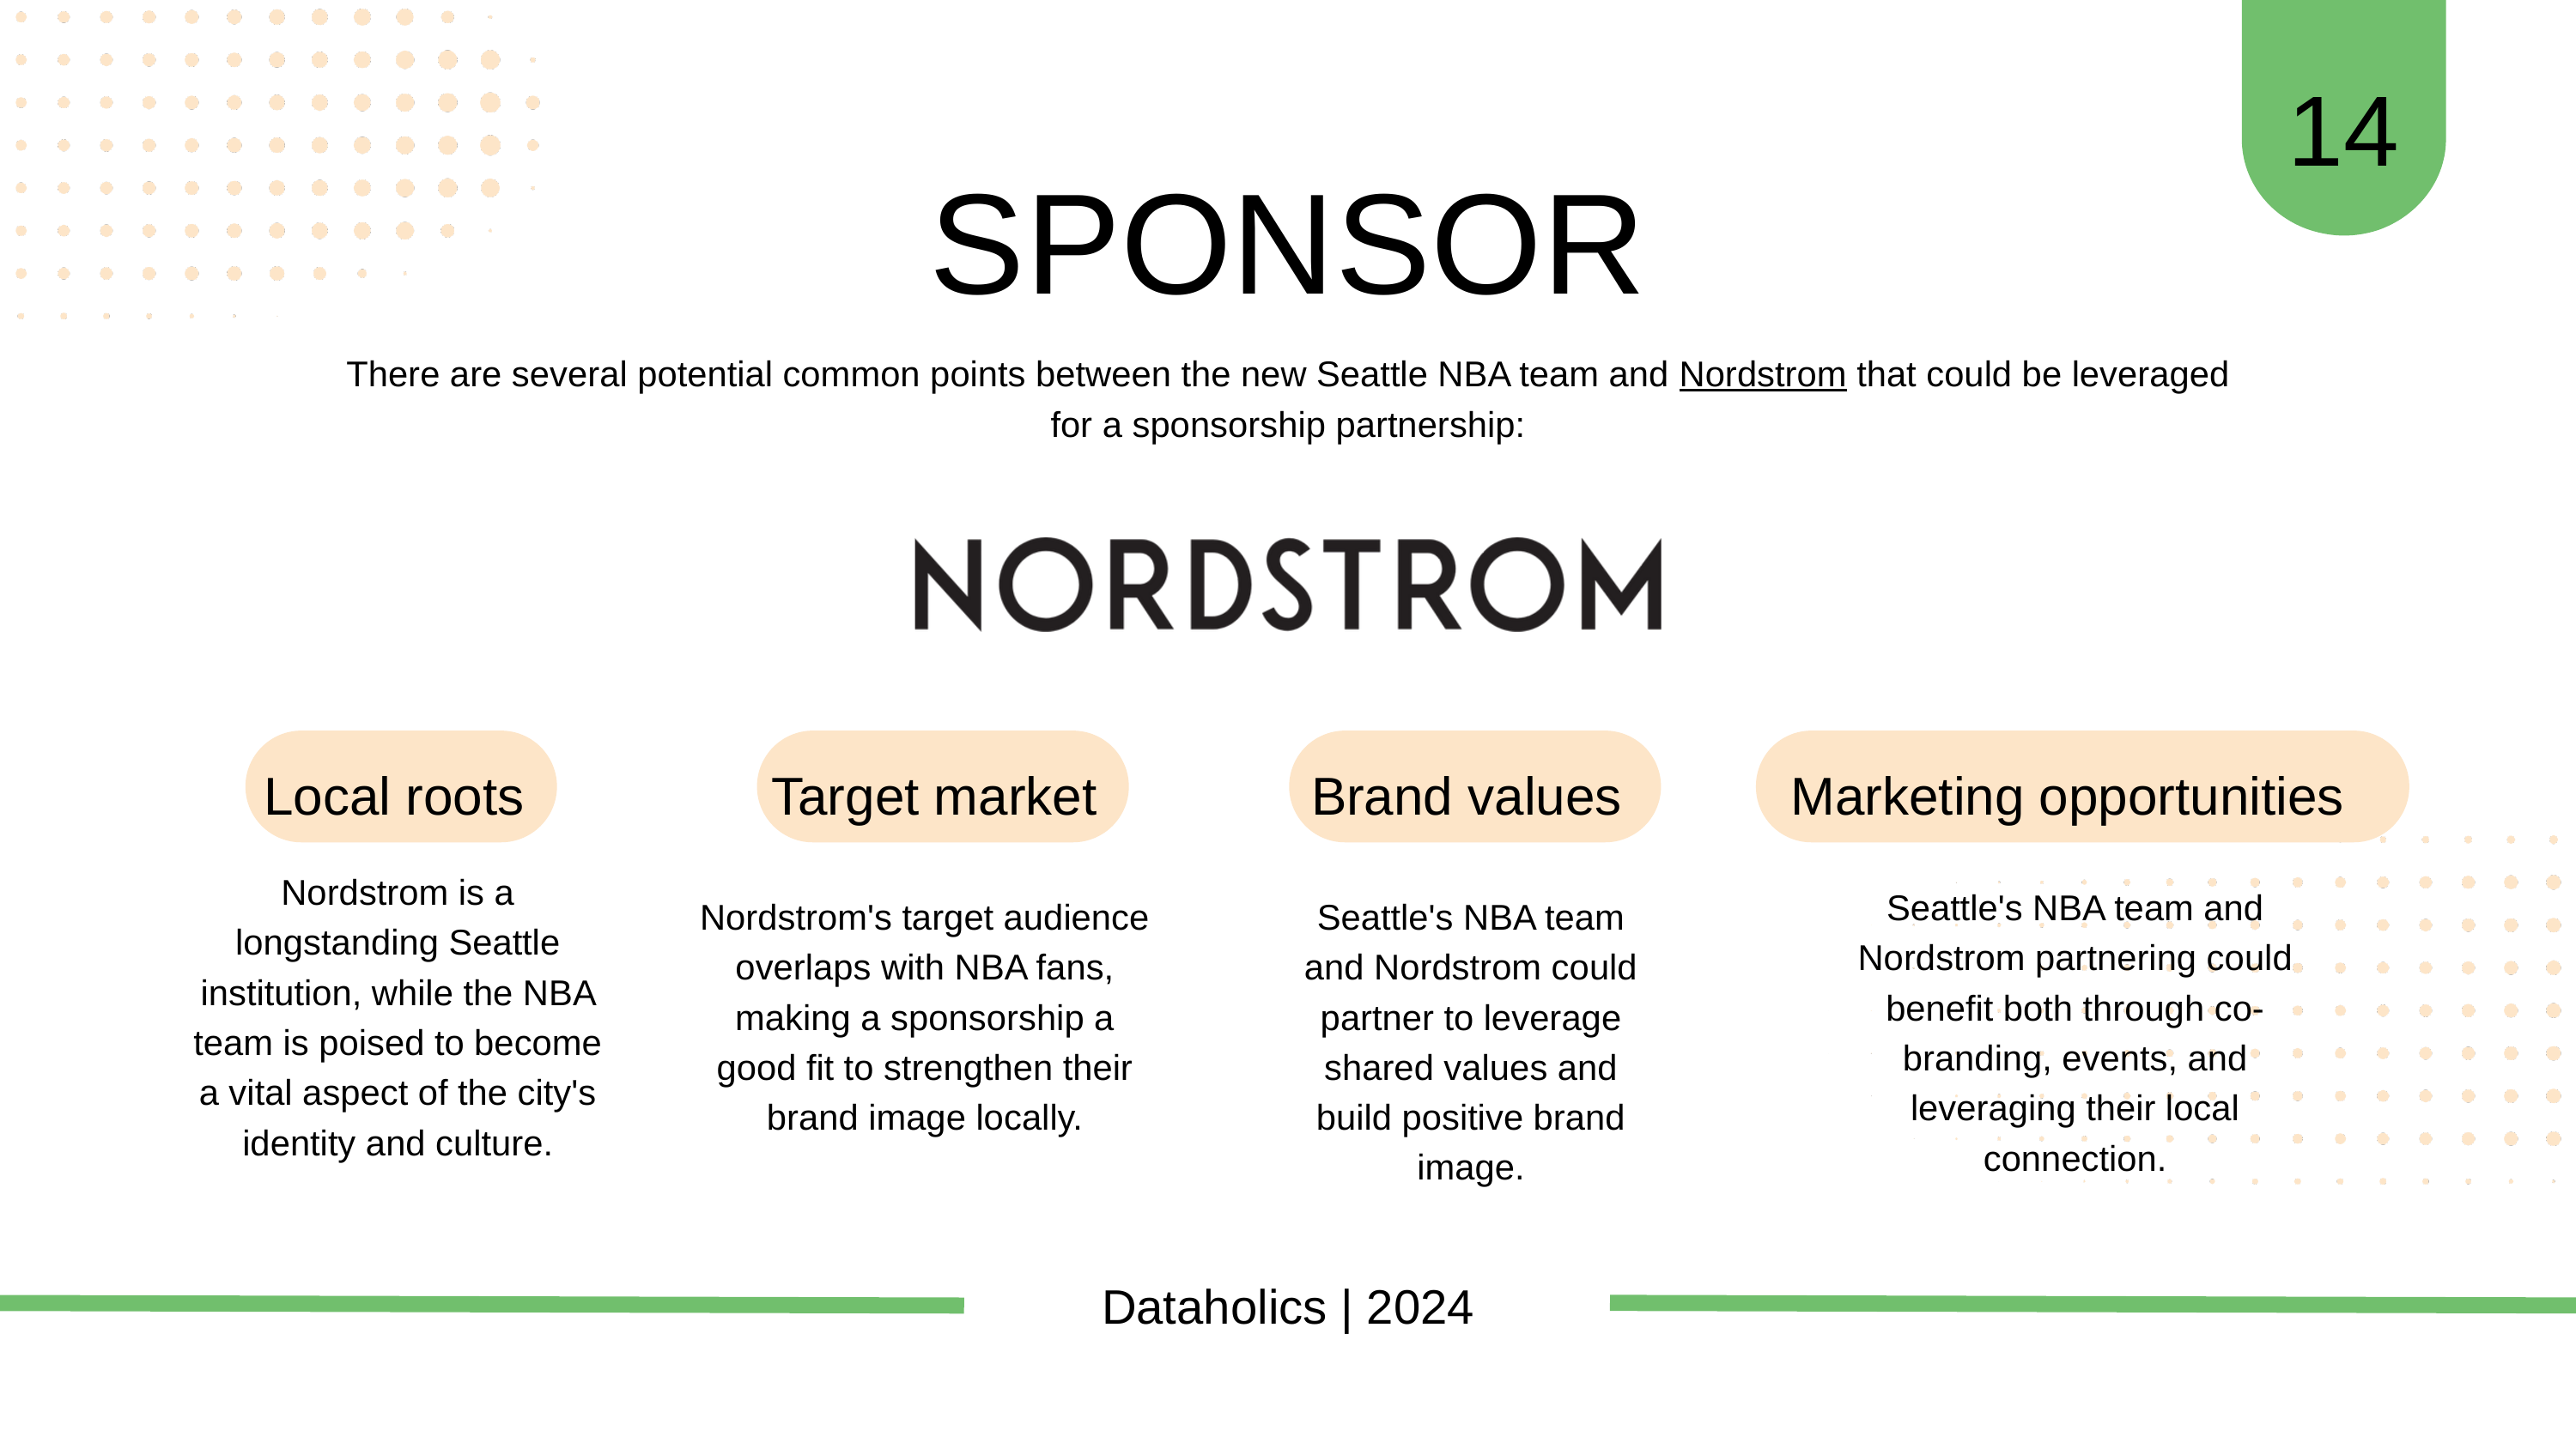

14

SPONSOR
There are several potential common points between the new Seattle NBA team and Nordstrom that could be leveraged for a sponsorship partnership:

Local roots

Target market

Brand values

Marketing opportunities

Nordstrom is a longstanding Seattle institution, while the NBA team is poised to become a vital aspect of the city's identity and culture.
Seattle's NBA team and Nordstrom partnering could benefit both through co-branding, events, and leveraging their local connection.
Nordstrom's target audience overlaps with NBA fans, making a sponsorship a good fit to strengthen their brand image locally.
Seattle's NBA team and Nordstrom could partner to leverage shared values and build positive brand image.
Dataholics | 2024